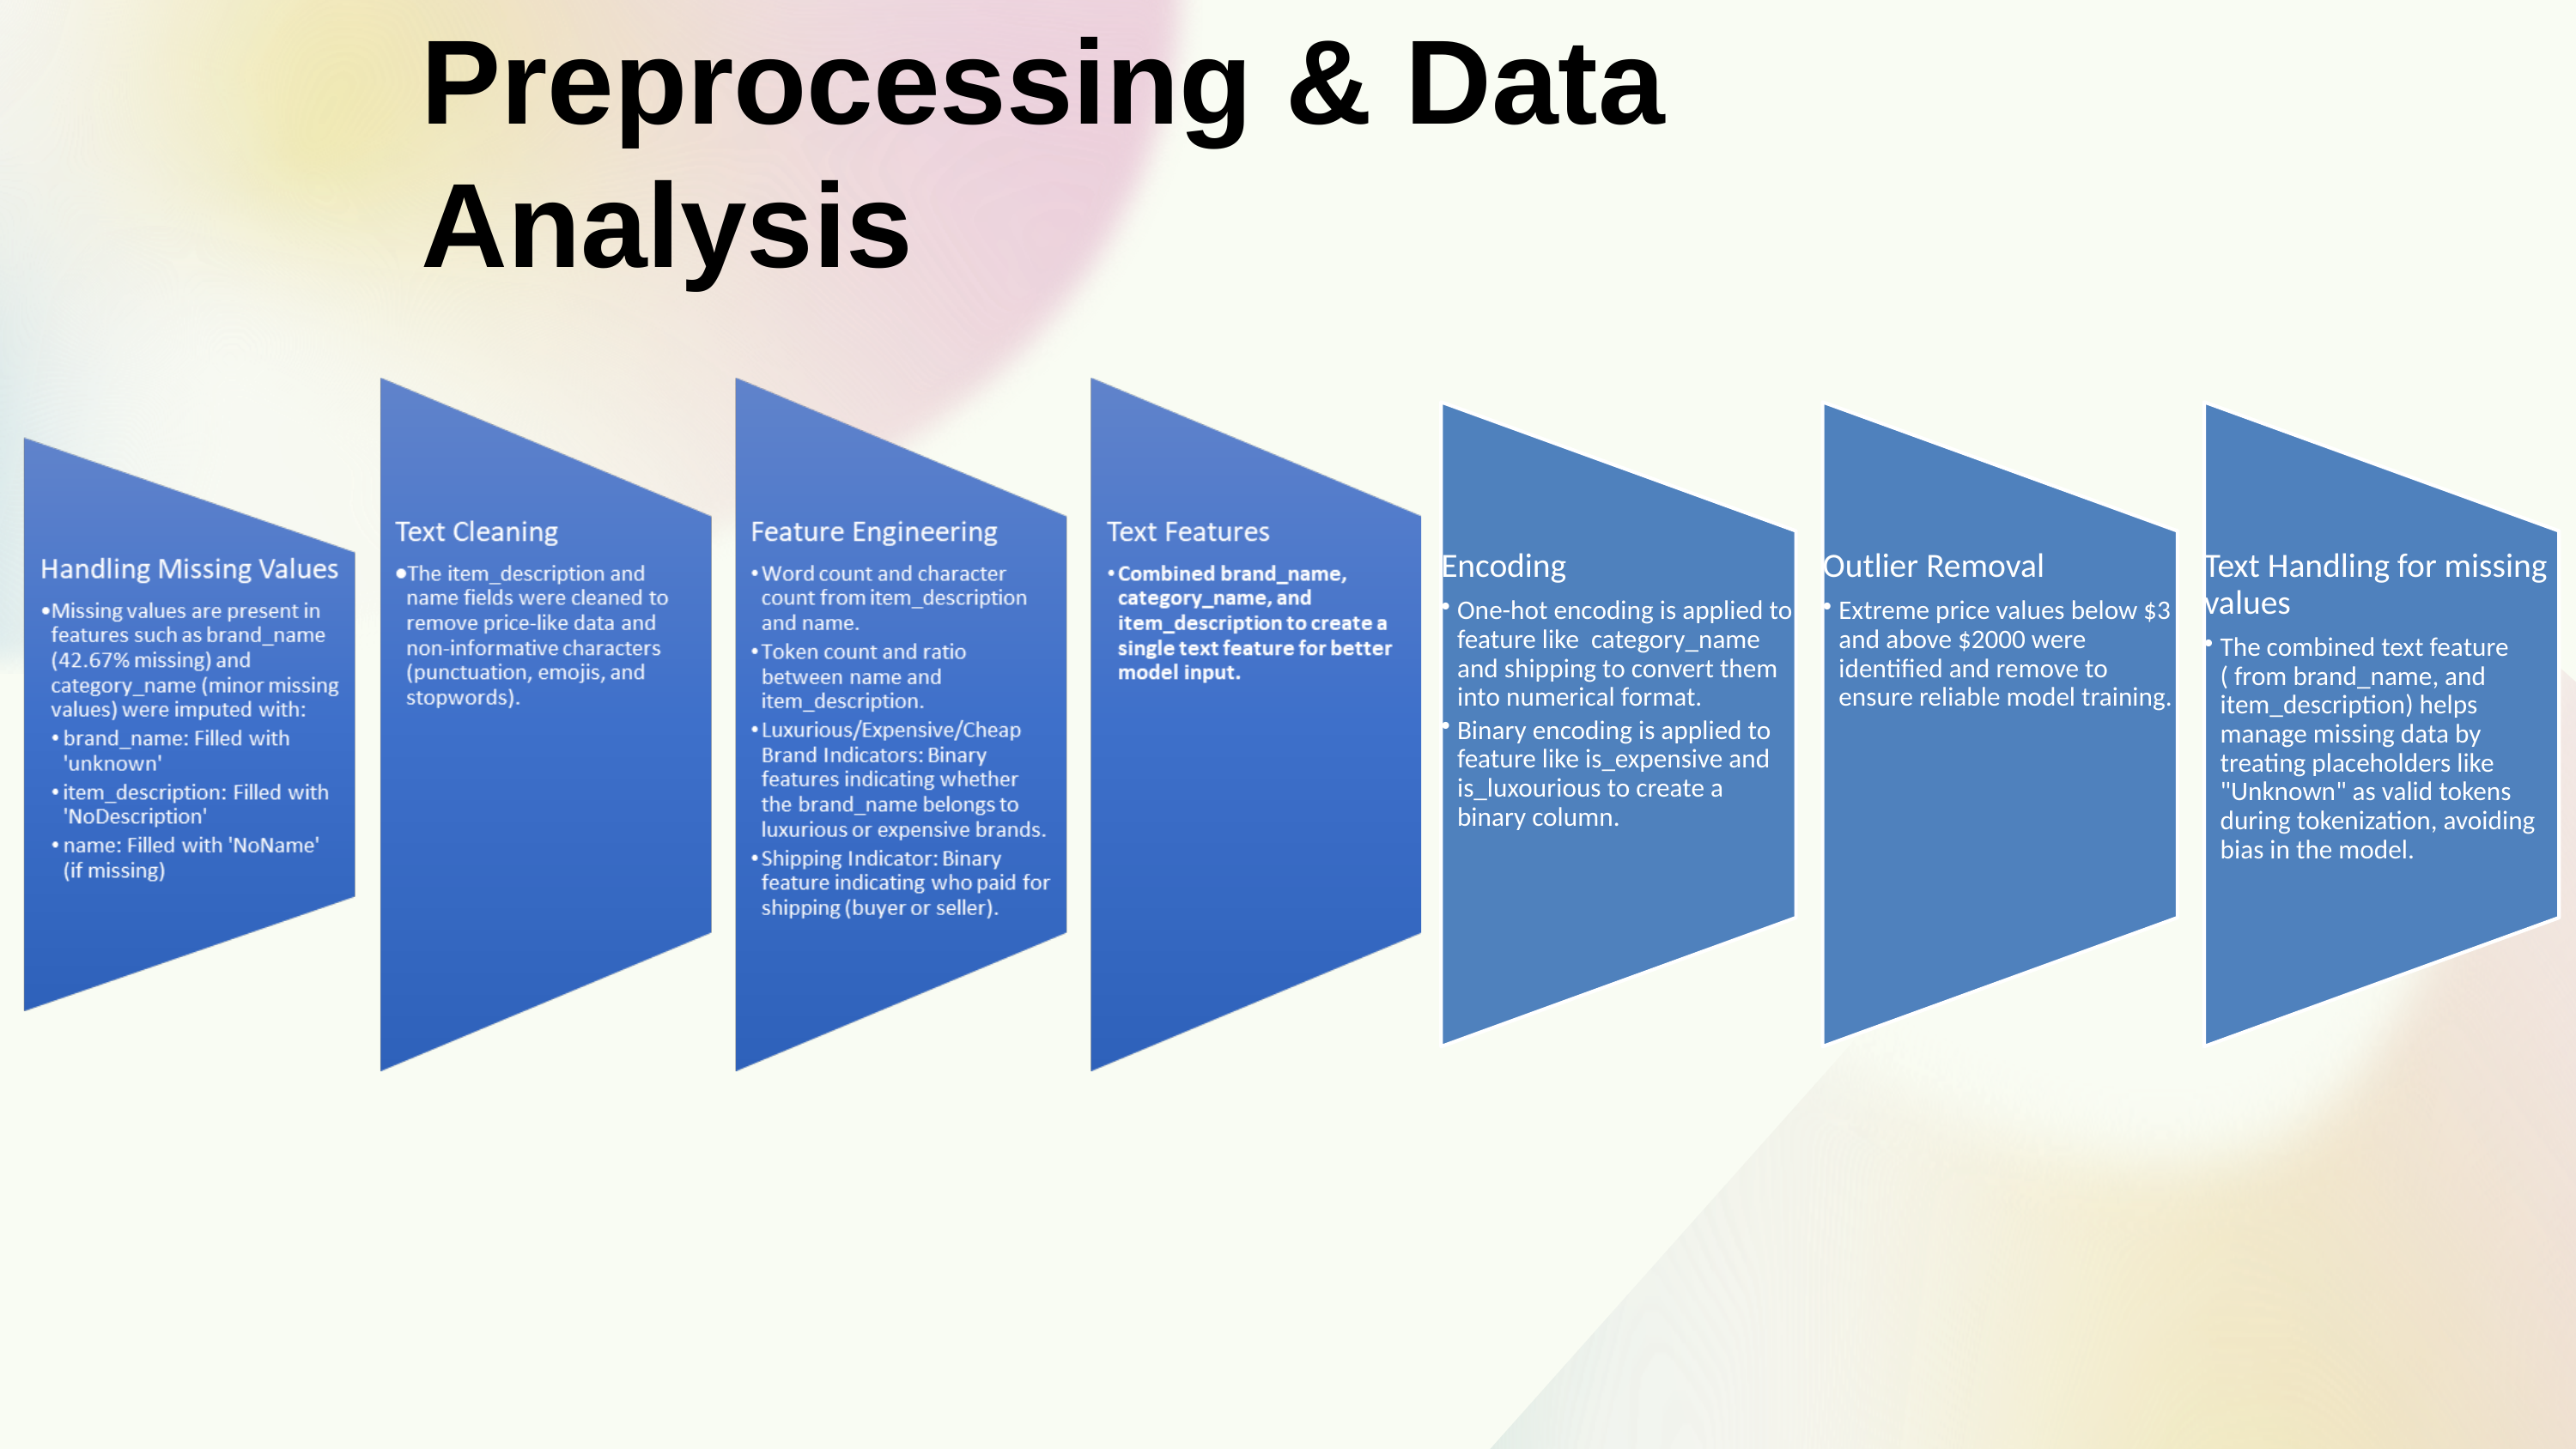

Preprocessing & Data Analysis

Encoding
One-hot encoding is applied to feature like  category_name and shipping to convert them into numerical format.
Binary encoding is applied to feature like is_expensive and is_luxourious to create a binary column.
Outlier Removal
Extreme price values below $3 and above $2000 were identified and remove to ensure reliable model training.
Text Handling for missing values
The combined text feature ( from brand_name, and item_description) helps manage missing data by treating placeholders like "Unknown" as valid tokens during tokenization, avoiding bias in the model.